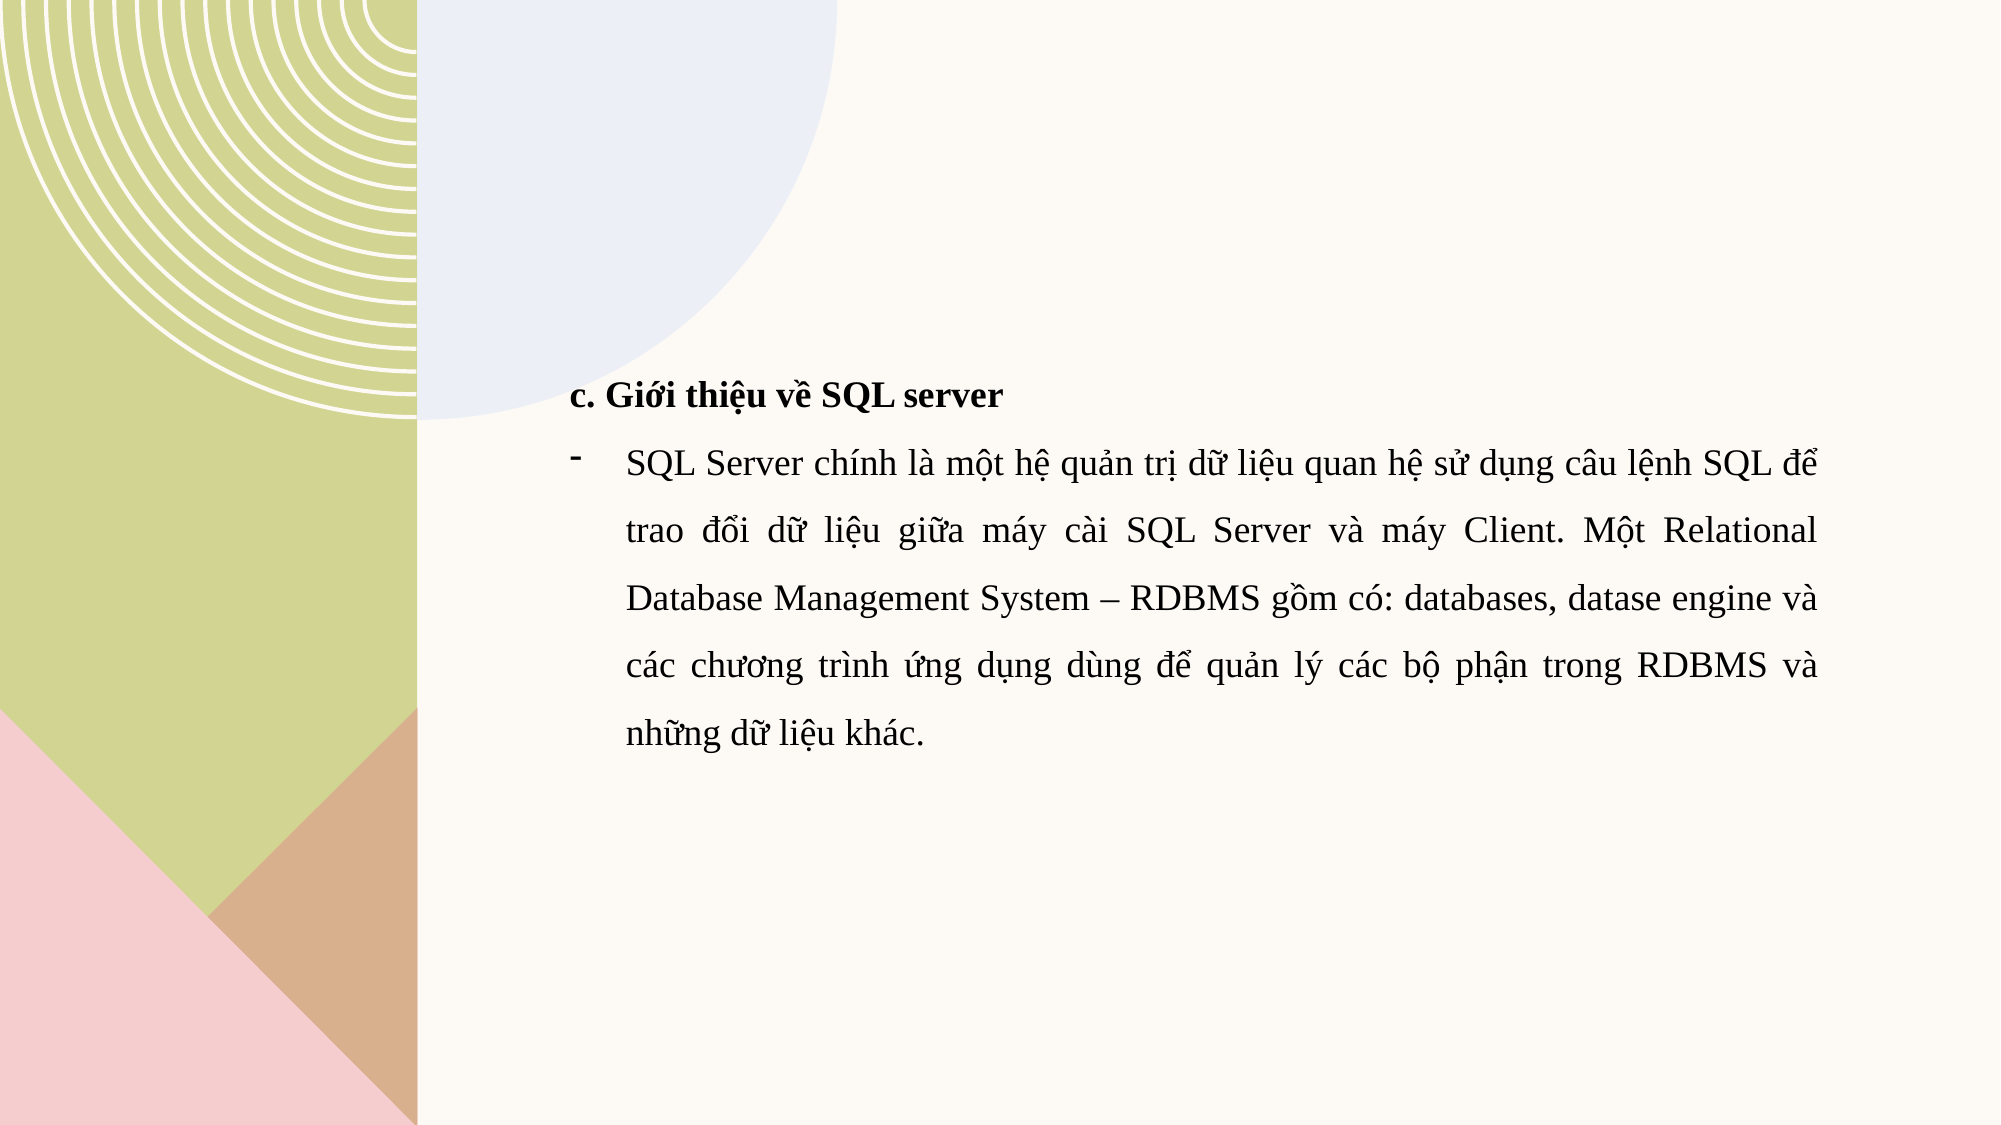

c. Giới thiệu về SQL server
SQL Server chính là một hệ quản trị dữ liệu quan hệ sử dụng câu lệnh SQL để trao đổi dữ liệu giữa máy cài SQL Server và máy Client. Một Relational Database Management System – RDBMS gồm có: databases, datase engine và các chương trình ứng dụng dùng để quản lý các bộ phận trong RDBMS và những dữ liệu khác.